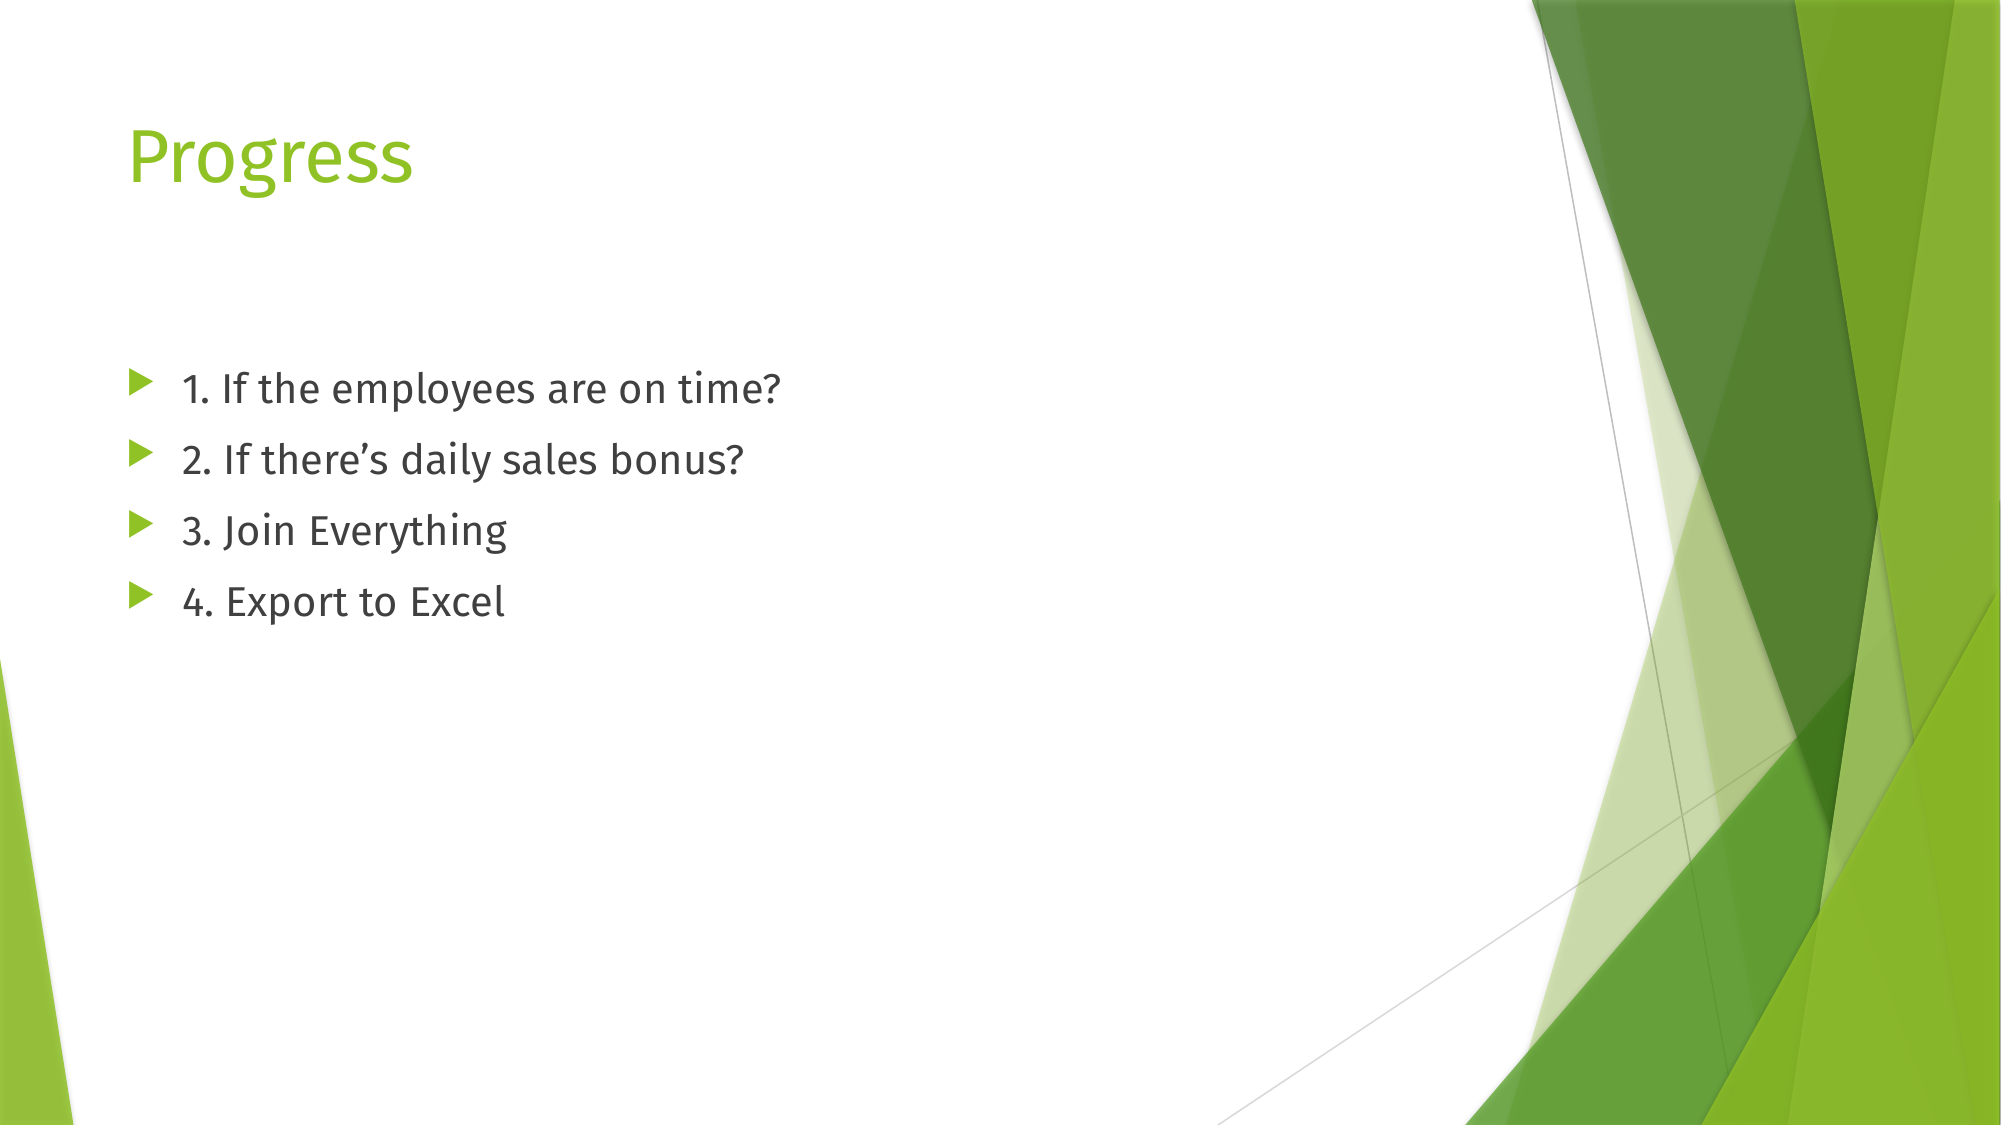

# Progress
1. If the employees are on time?
2. If there’s daily sales bonus?
3. Join Everything
4. Export to Excel